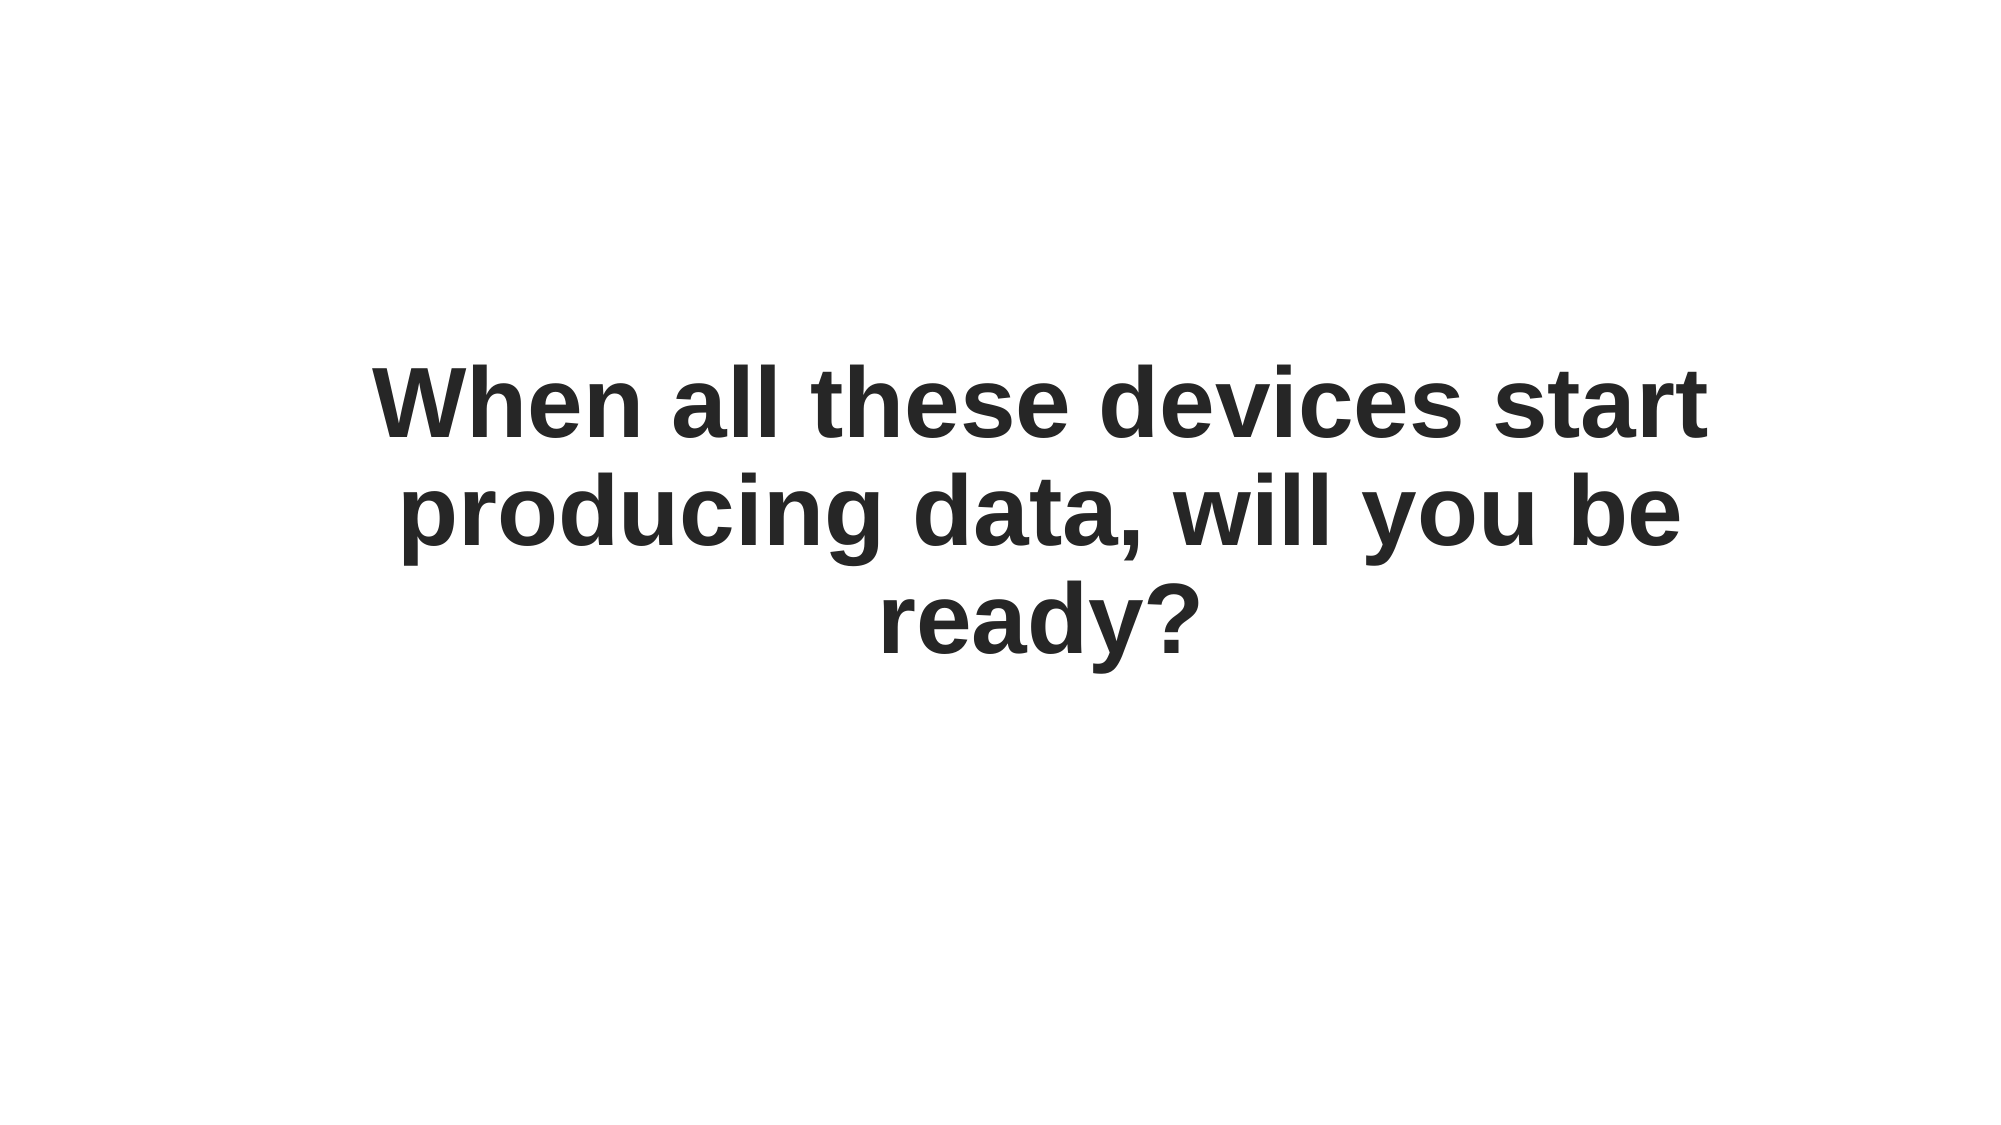

# When all these devices start producing data, will you be ready?